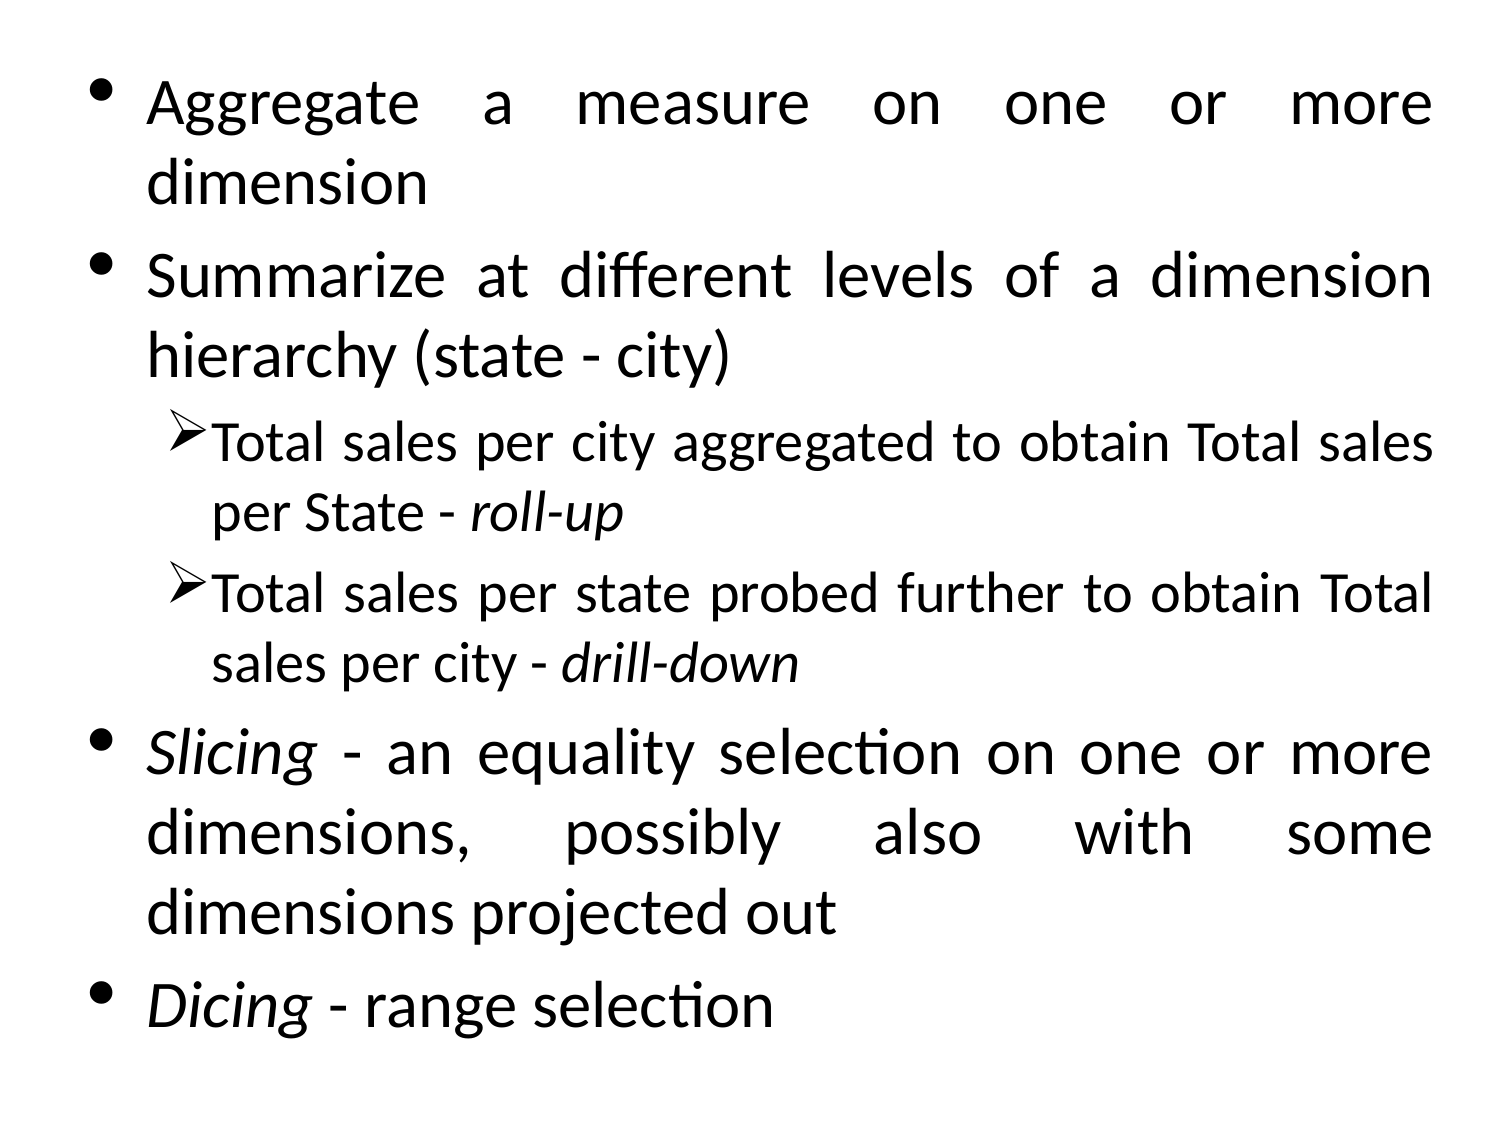

Aggregate a measure on one or more dimension
Summarize at different levels of a dimension hierarchy (state - city)
Total sales per city aggregated to obtain Total sales per State - roll-up
Total sales per state probed further to obtain Total sales per city - drill-down
Slicing - an equality selection on one or more dimensions, possibly also with some dimensions projected out
Dicing - range selection